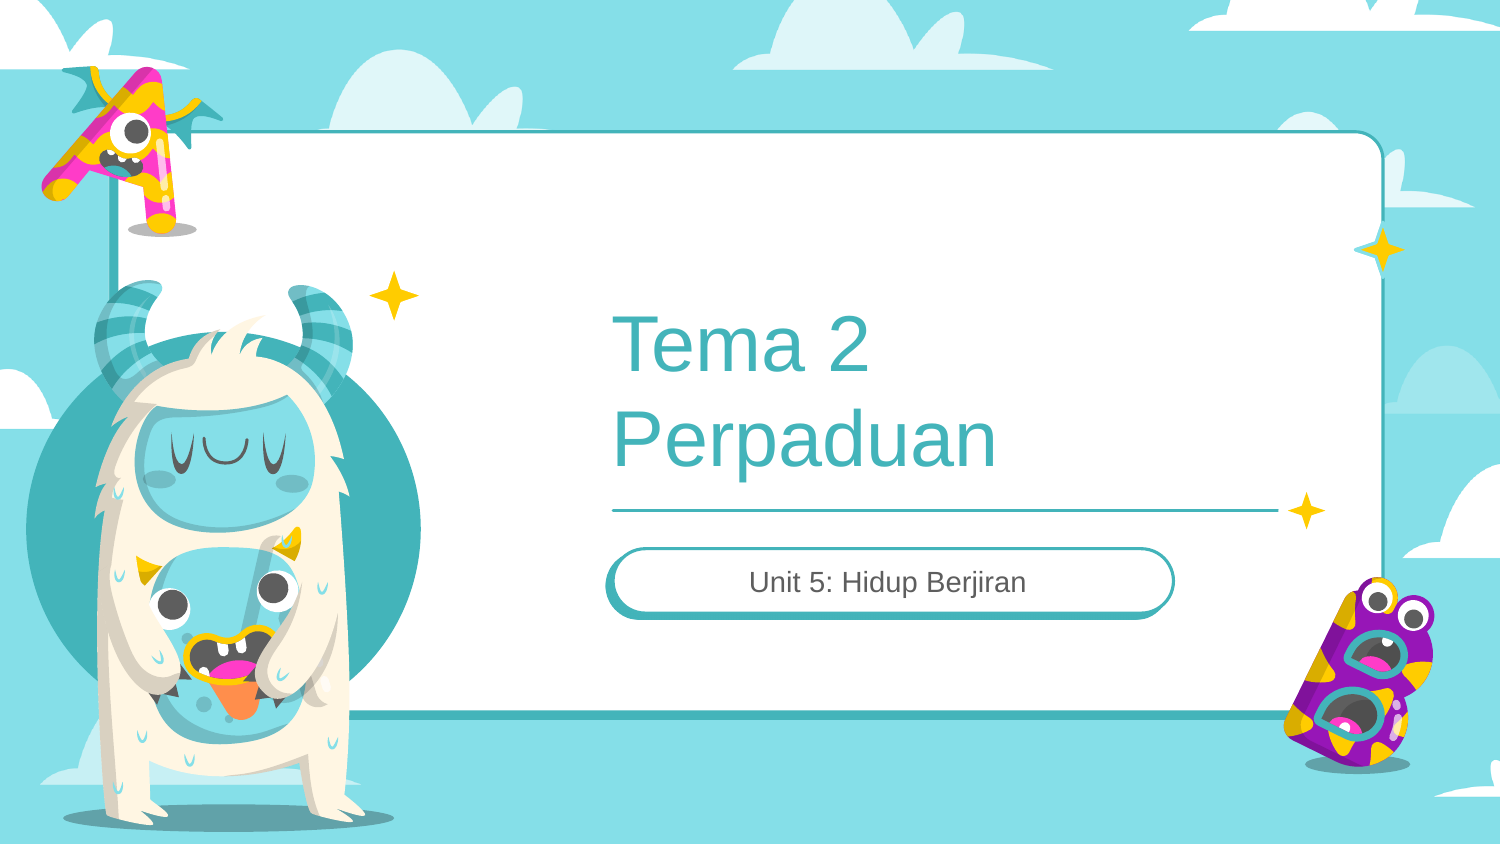

# Tema 2 Perpaduan

Unit 5: Hidup Berjiran